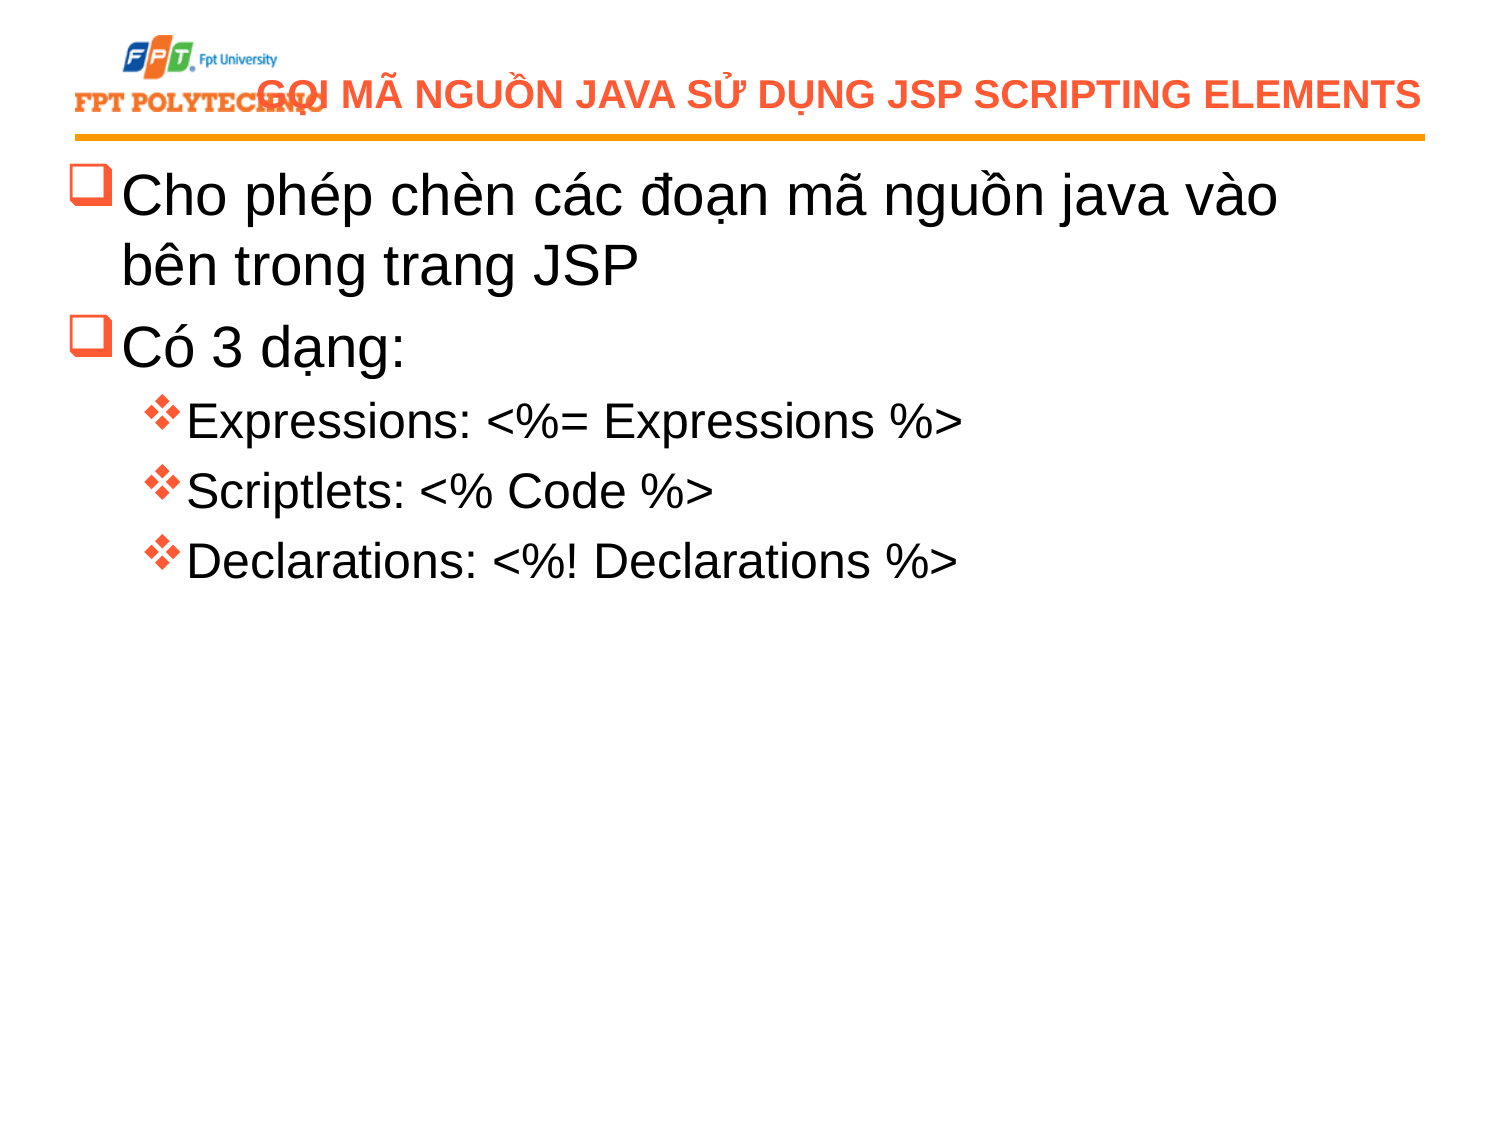

Gọi mã nguồn Java sử dụng JSP scripting elements
Cho phép chèn các đoạn mã nguồn java vào bên trong trang JSP
Có 3 dạng:
Expressions: <%= Expressions %>
Scriptlets: <% Code %>
Declarations: <%! Declarations %>